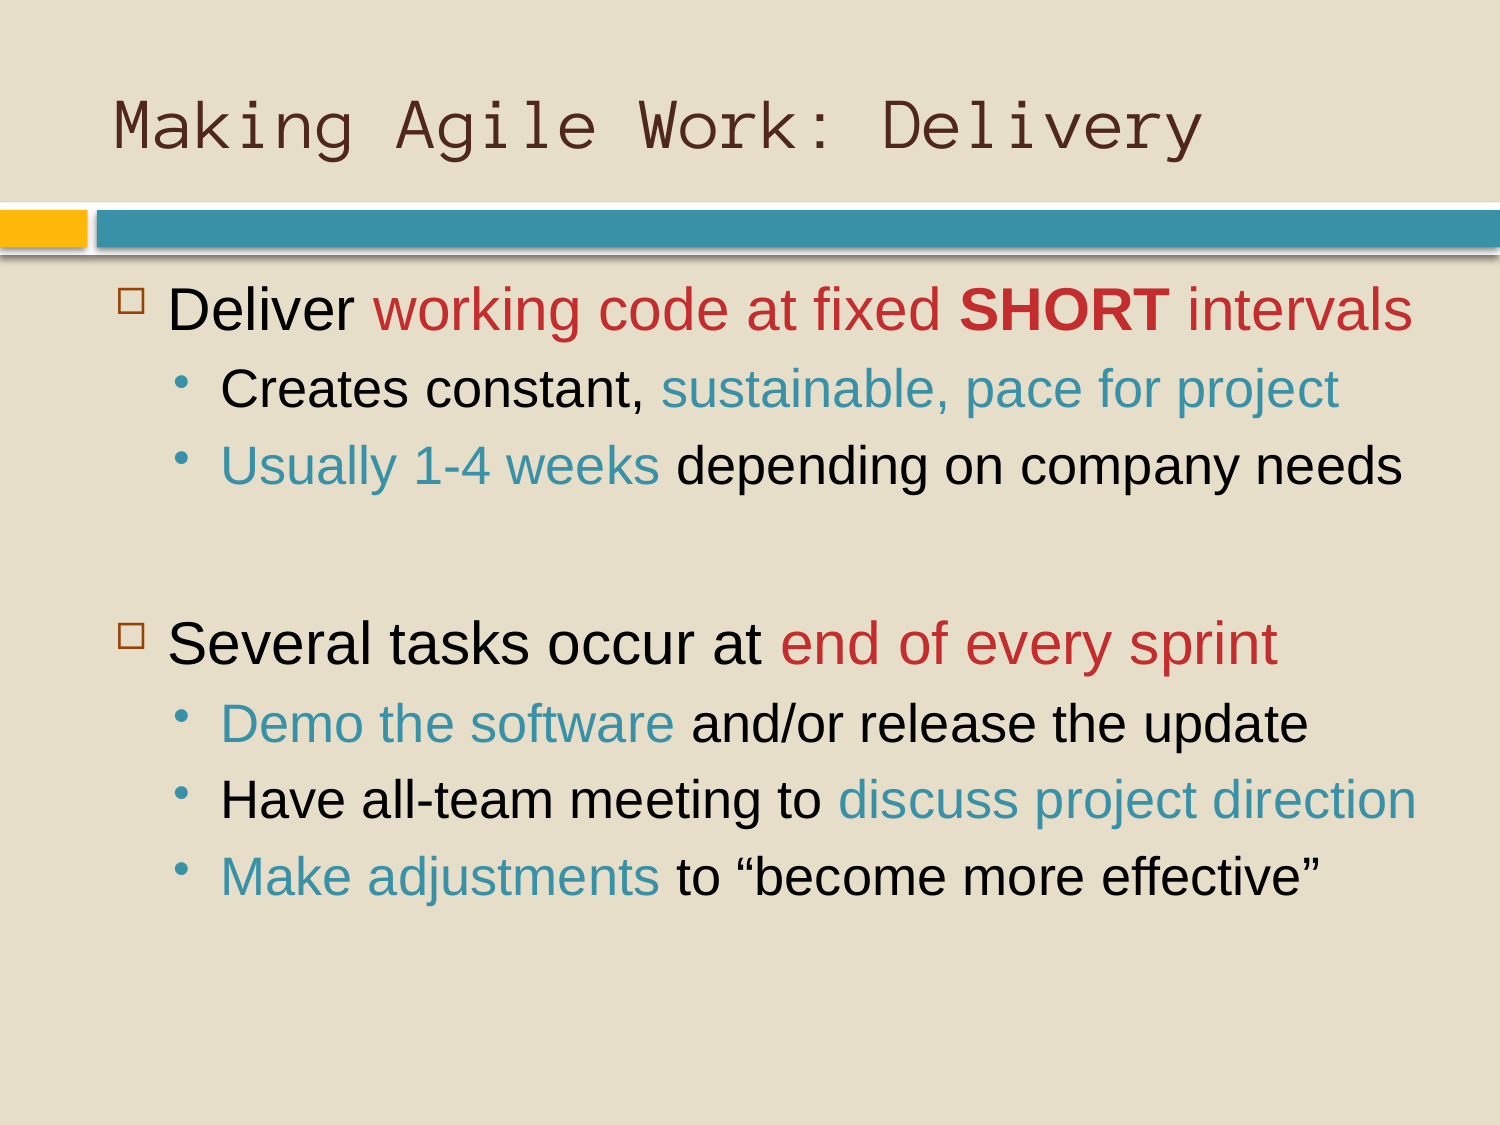

# Making Agile Work: Delivery
Deliver working code at fixed SHORT intervals
Creates constant, sustainable, pace for project
Usually 1-4 weeks depending on company needs

Several tasks occur at end of every sprint
Demo the software and/or release the update
Have all-team meeting to discuss project direction
Make adjustments to “become more effective”